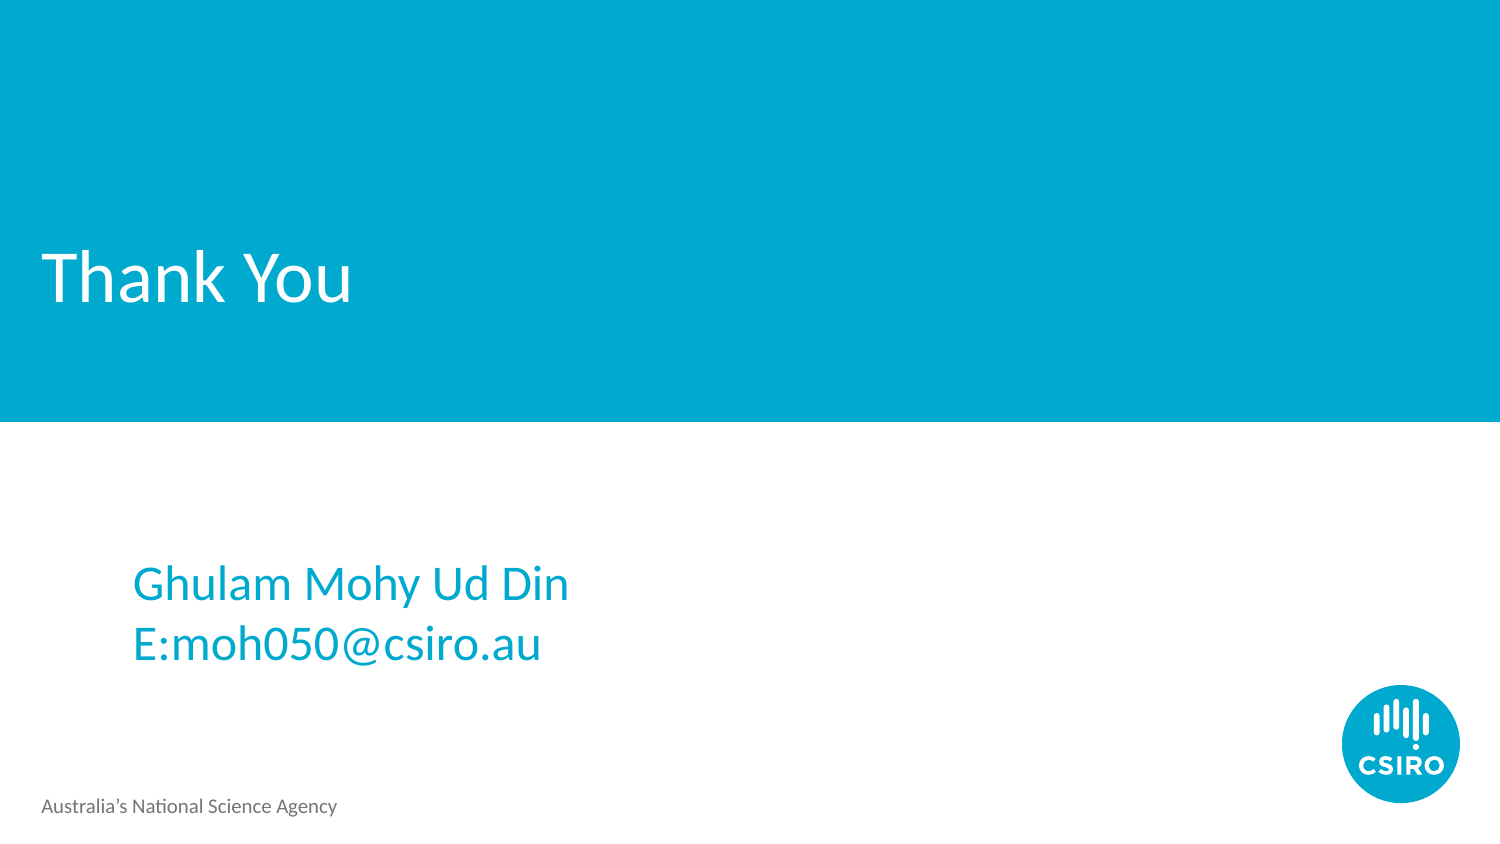

# Thank You
Dr. Ghulam Mohy Ud Din
Ghulam Mohy Ud Din
E:moh050@csiro.au
Thank you for your attention!